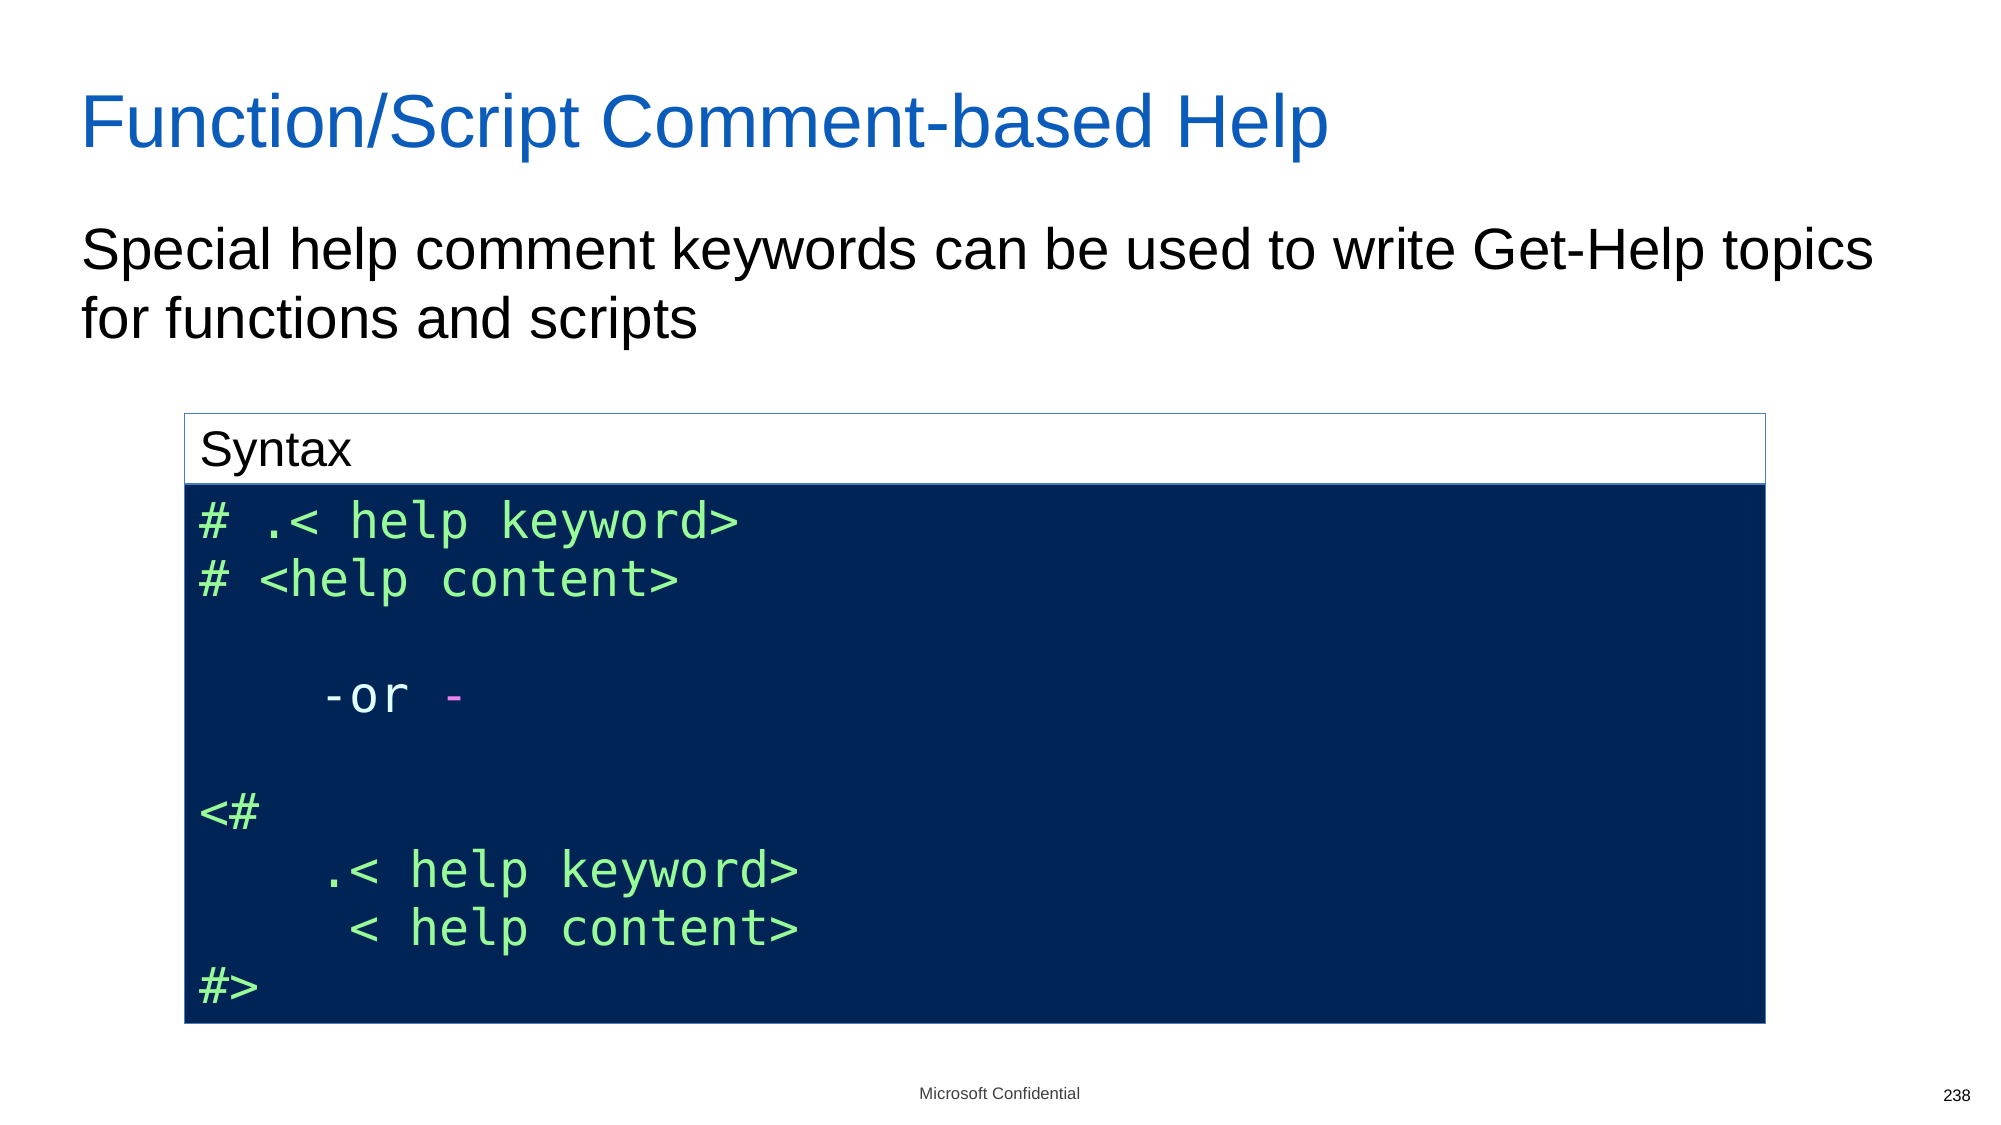

# Function/Script Comment-based Help
Special help comment keywords can be used to write Get-Help topics for functions and scripts
| Syntax |
| --- |
| # .< help keyword> # <help content> -or - <# .< help keyword> < help content> #> |
238